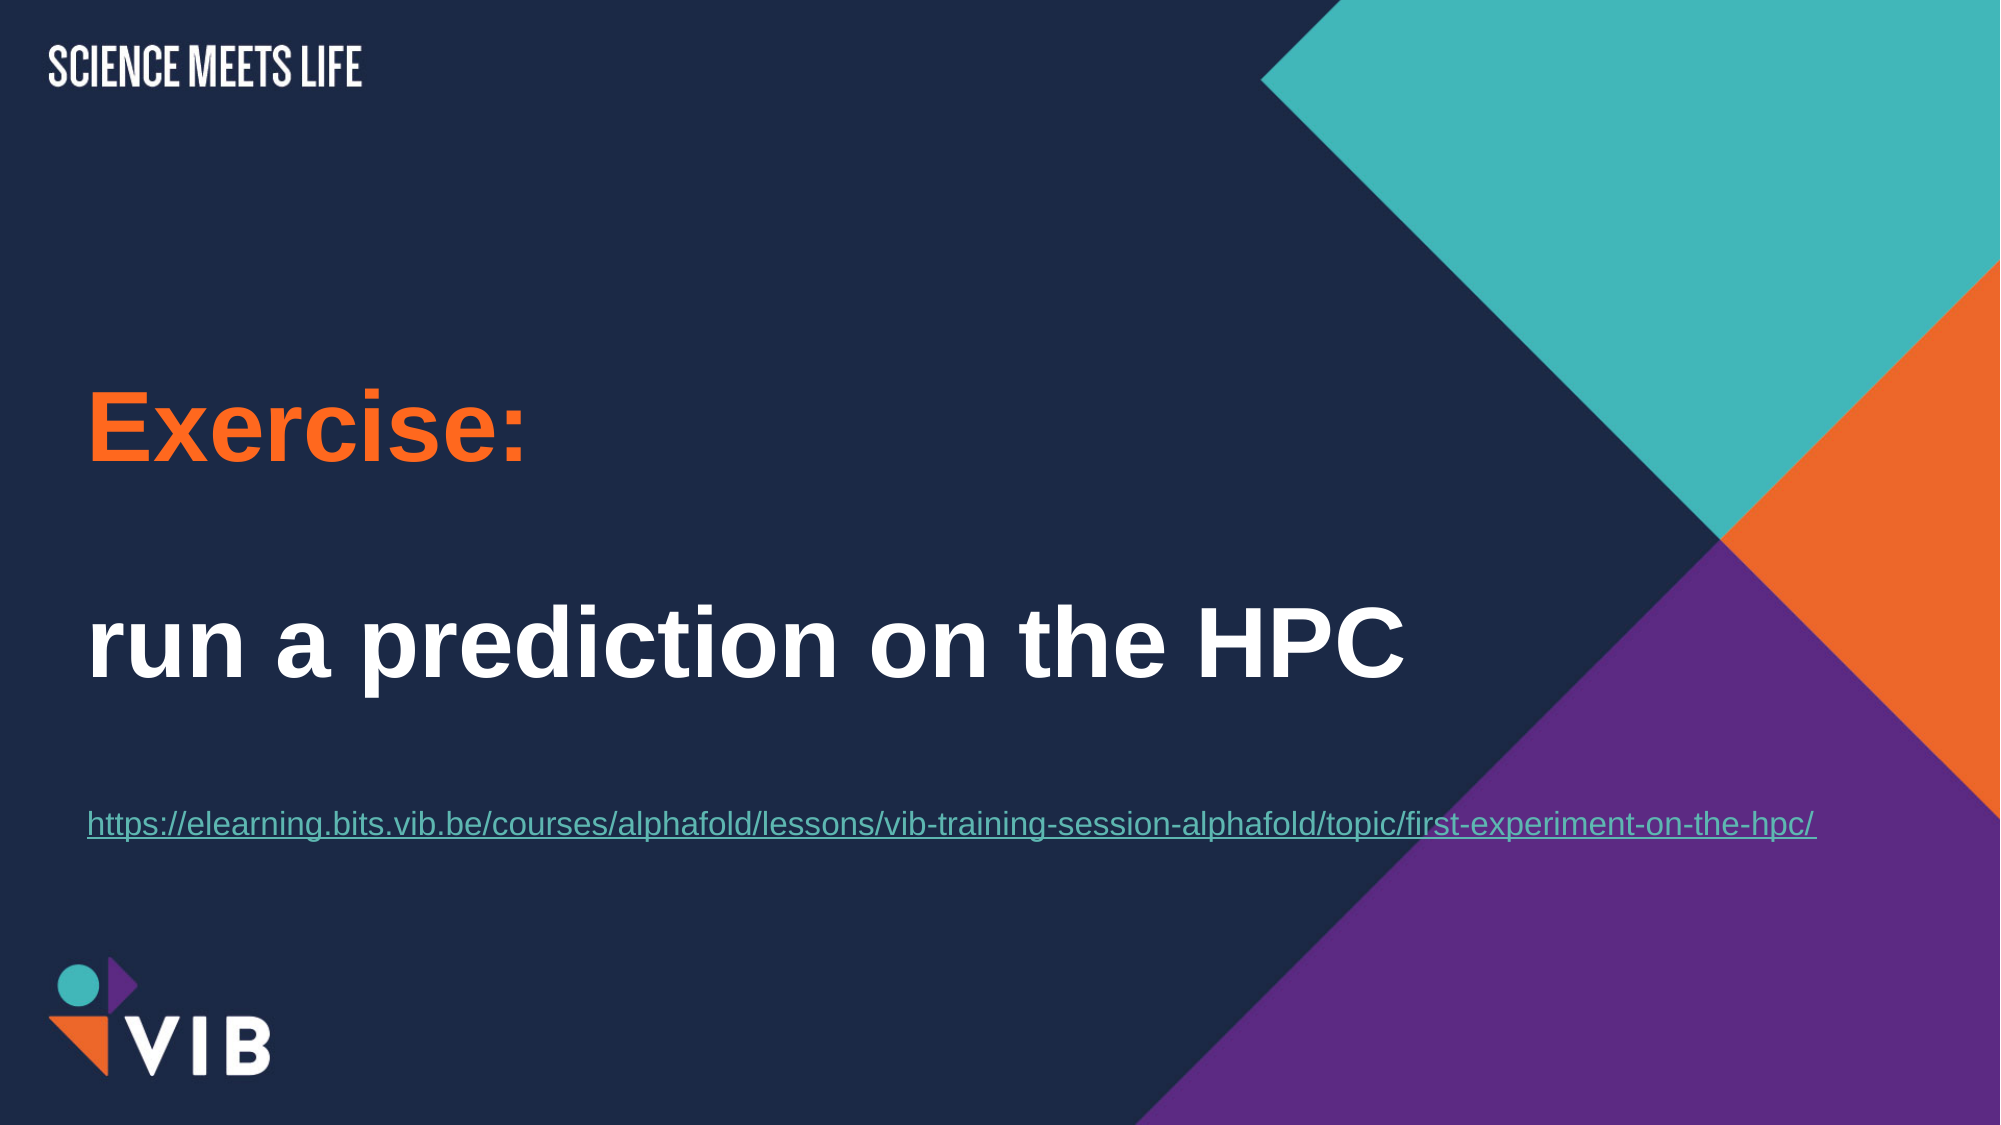

# Exercise: run a prediction on the HPC https://elearning.bits.vib.be/courses/alphafold/lessons/vib-training-session-alphafold/topic/first-experiment-on-the-hpc/